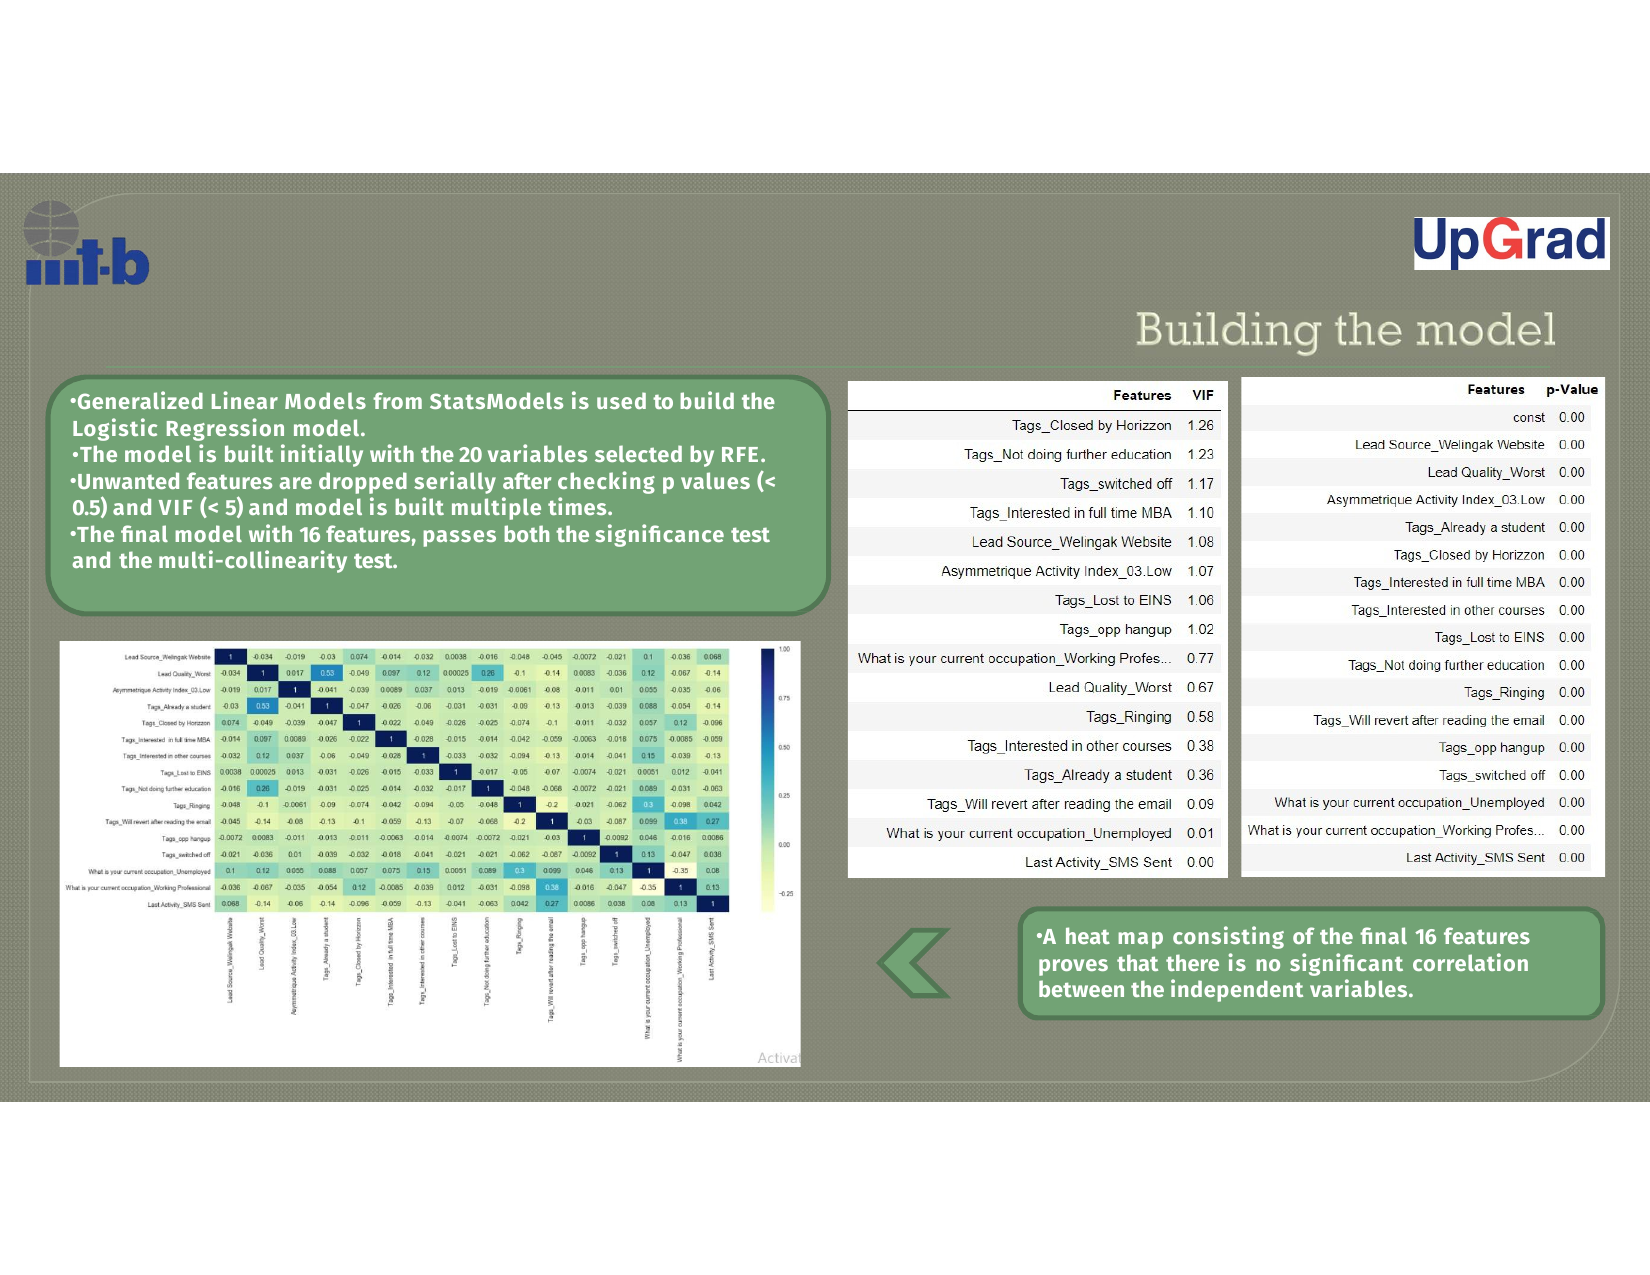

Generalized Linear Models from StatsModels is used to build the  Logistic Regression model.
The model is built initially with the 20 variables selected by RFE.
Unwanted features are dropped serially after checking p values (<  0.5) and VIF (< 5) and model is built multiple times.
The final model with 16 features, passes both the significance test  and the multi-collinearity test.
A heat map consisting of the final 16 features  proves that there is no significant correlation  between the independent variables.